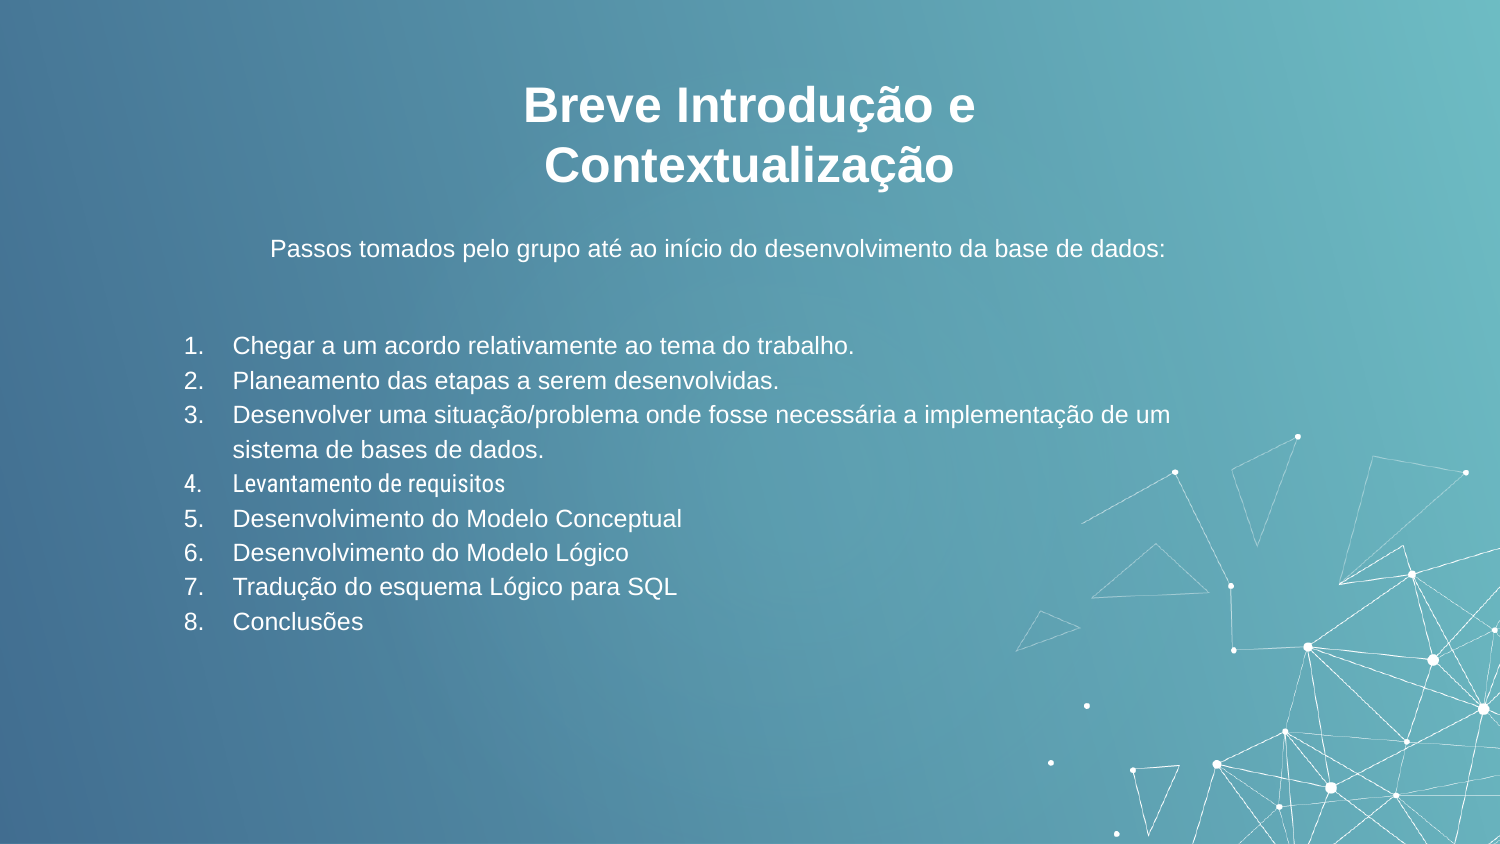

# Breve Introdução e Contextualização

Passos tomados pelo grupo até ao início do desenvolvimento da base de dados:

Chegar a um acordo relativamente ao tema do trabalho.
Planeamento das etapas a serem desenvolvidas.
Desenvolver uma situação/problema onde fosse necessária a implementação de um sistema de bases de dados.
Levantamento de requisitos
Desenvolvimento do Modelo Conceptual
Desenvolvimento do Modelo Lógico
Tradução do esquema Lógico para SQL
Conclusões